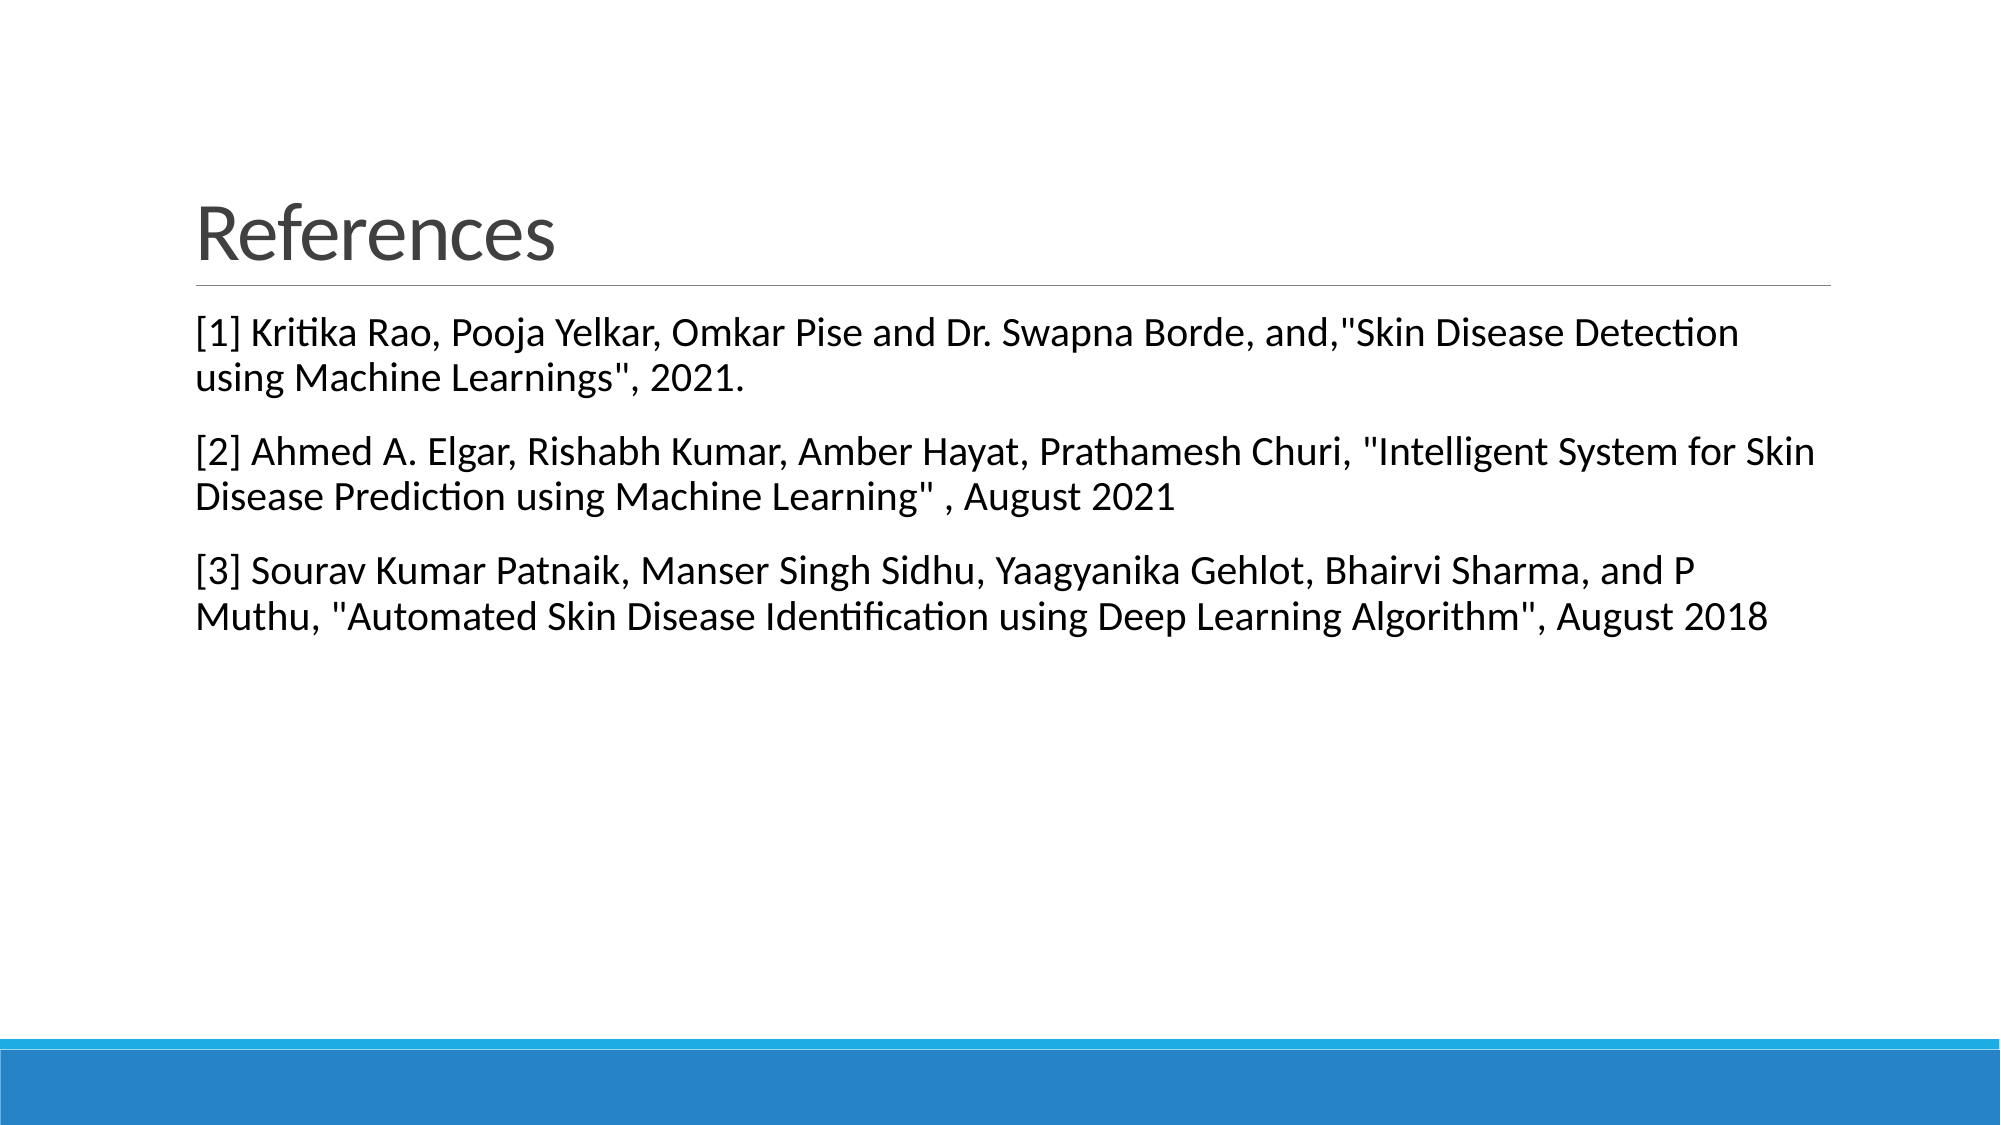

# References
[1] Kritika Rao, Pooja Yelkar, Omkar Pise and Dr. Swapna Borde, and,"Skin Disease Detection using Machine Learnings", 2021.
[2] Ahmed A. Elgar, Rishabh Kumar, Amber Hayat, Prathamesh Churi, "Intelligent System for Skin Disease Prediction using Machine Learning" , August 2021
[3] Sourav Kumar Patnaik, Manser Singh Sidhu, Yaagyanika Gehlot, Bhairvi Sharma, and P Muthu, "Automated Skin Disease Identification using Deep Learning Algorithm", August 2018